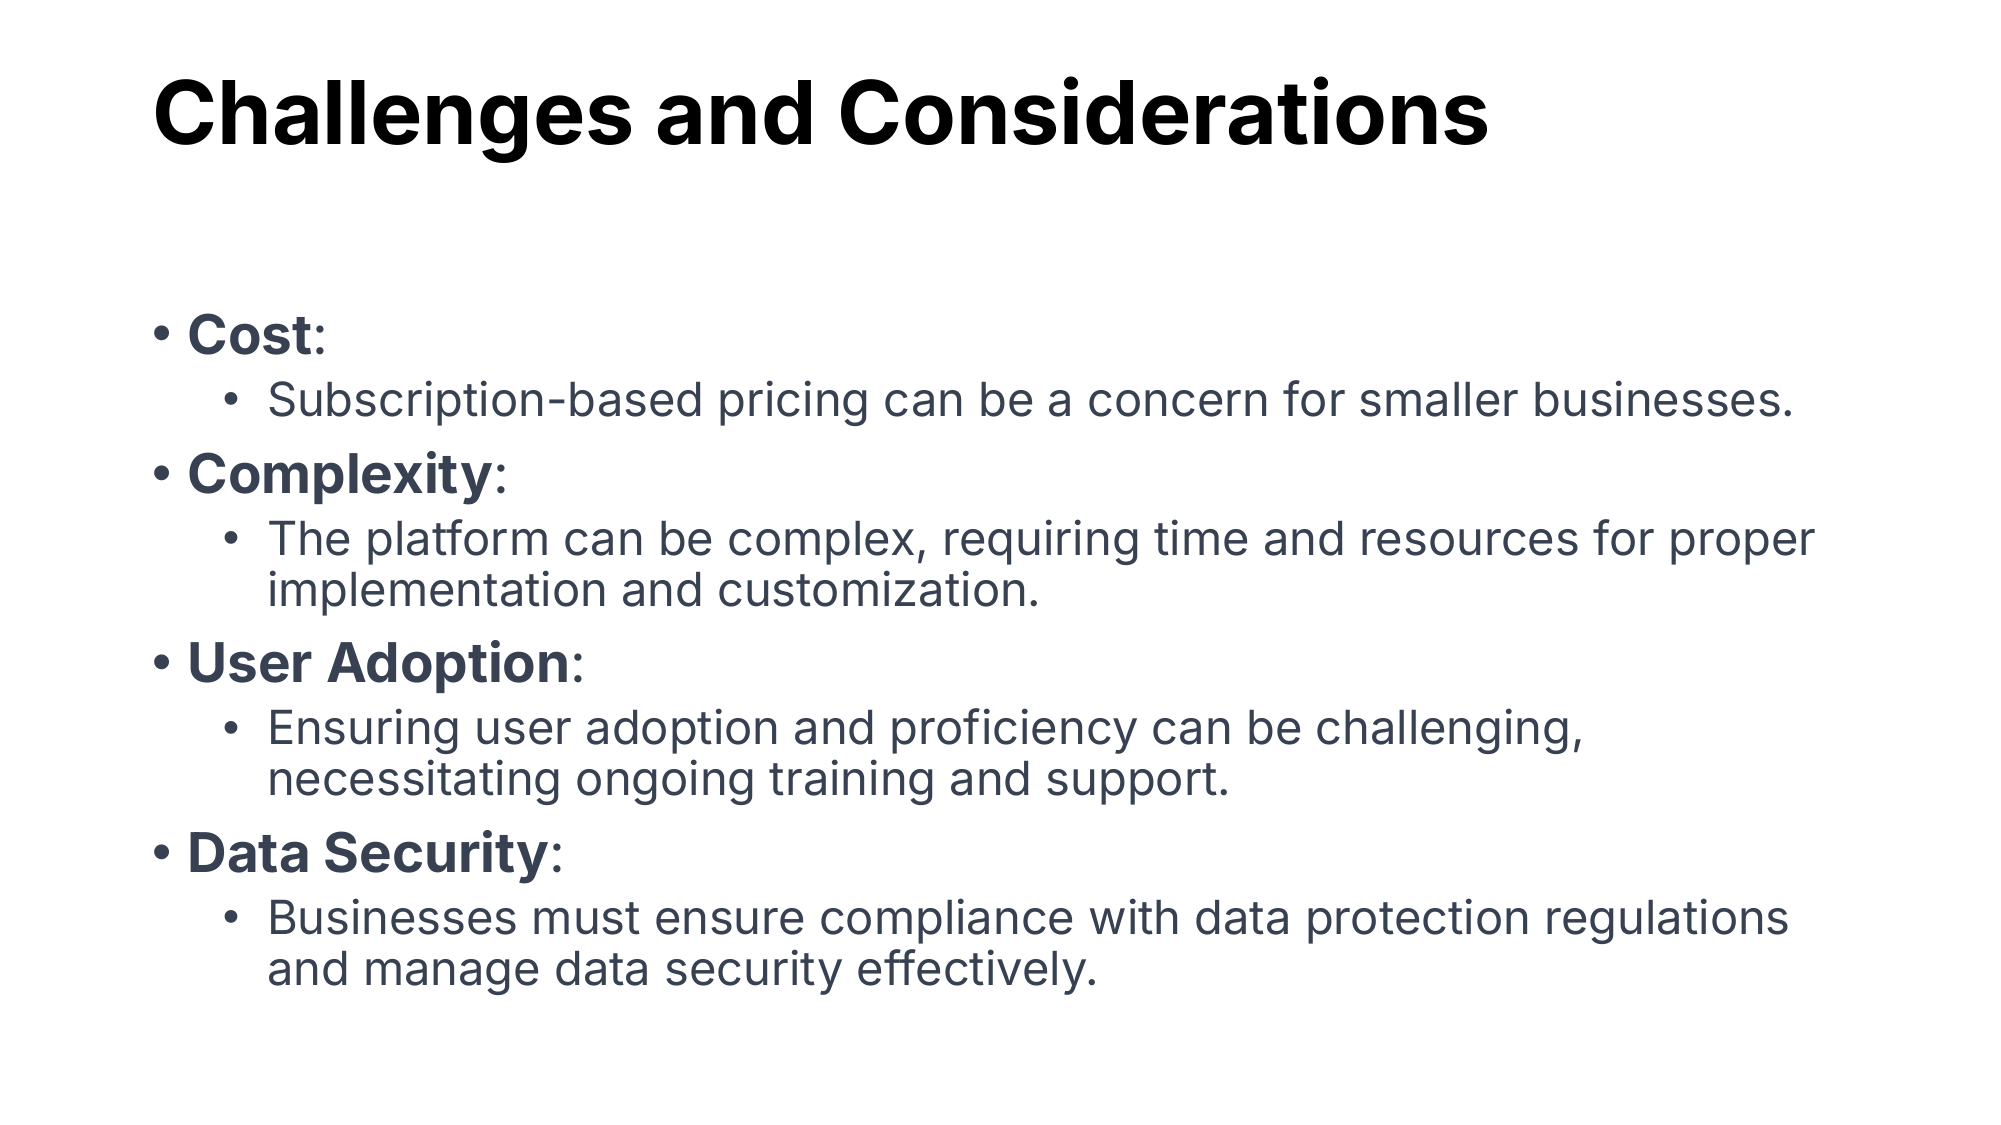

# Challenges and Considerations
Cost:
Subscription-based pricing can be a concern for smaller businesses.
Complexity:
The platform can be complex, requiring time and resources for proper implementation and customization.
User Adoption:
Ensuring user adoption and proficiency can be challenging, necessitating ongoing training and support.
Data Security:
Businesses must ensure compliance with data protection regulations and manage data security effectively.